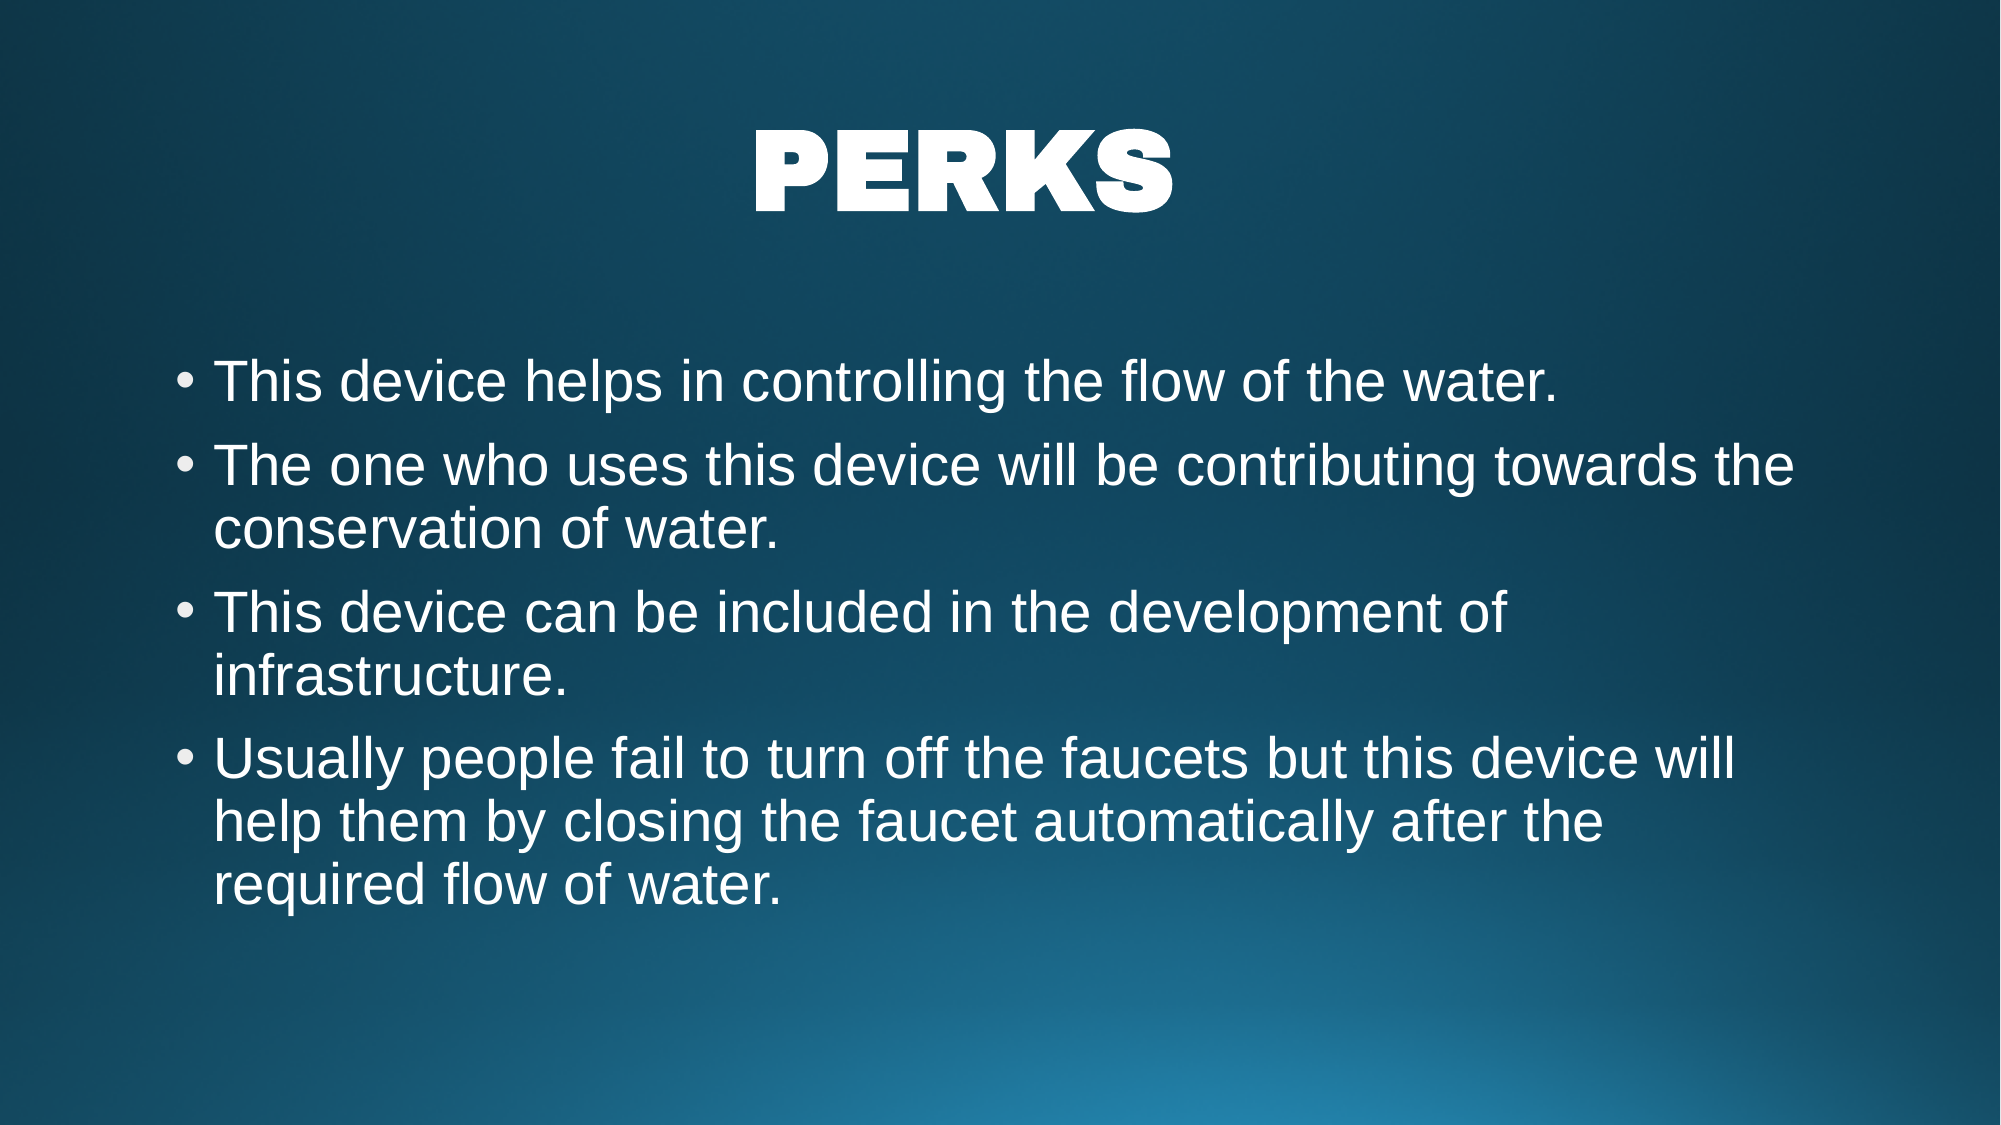

# PERKS
This device helps in controlling the flow of the water.
The one who uses this device will be contributing towards the conservation of water.
This device can be included in the development of infrastructure.
Usually people fail to turn off the faucets but this device will help them by closing the faucet automatically after the required flow of water.